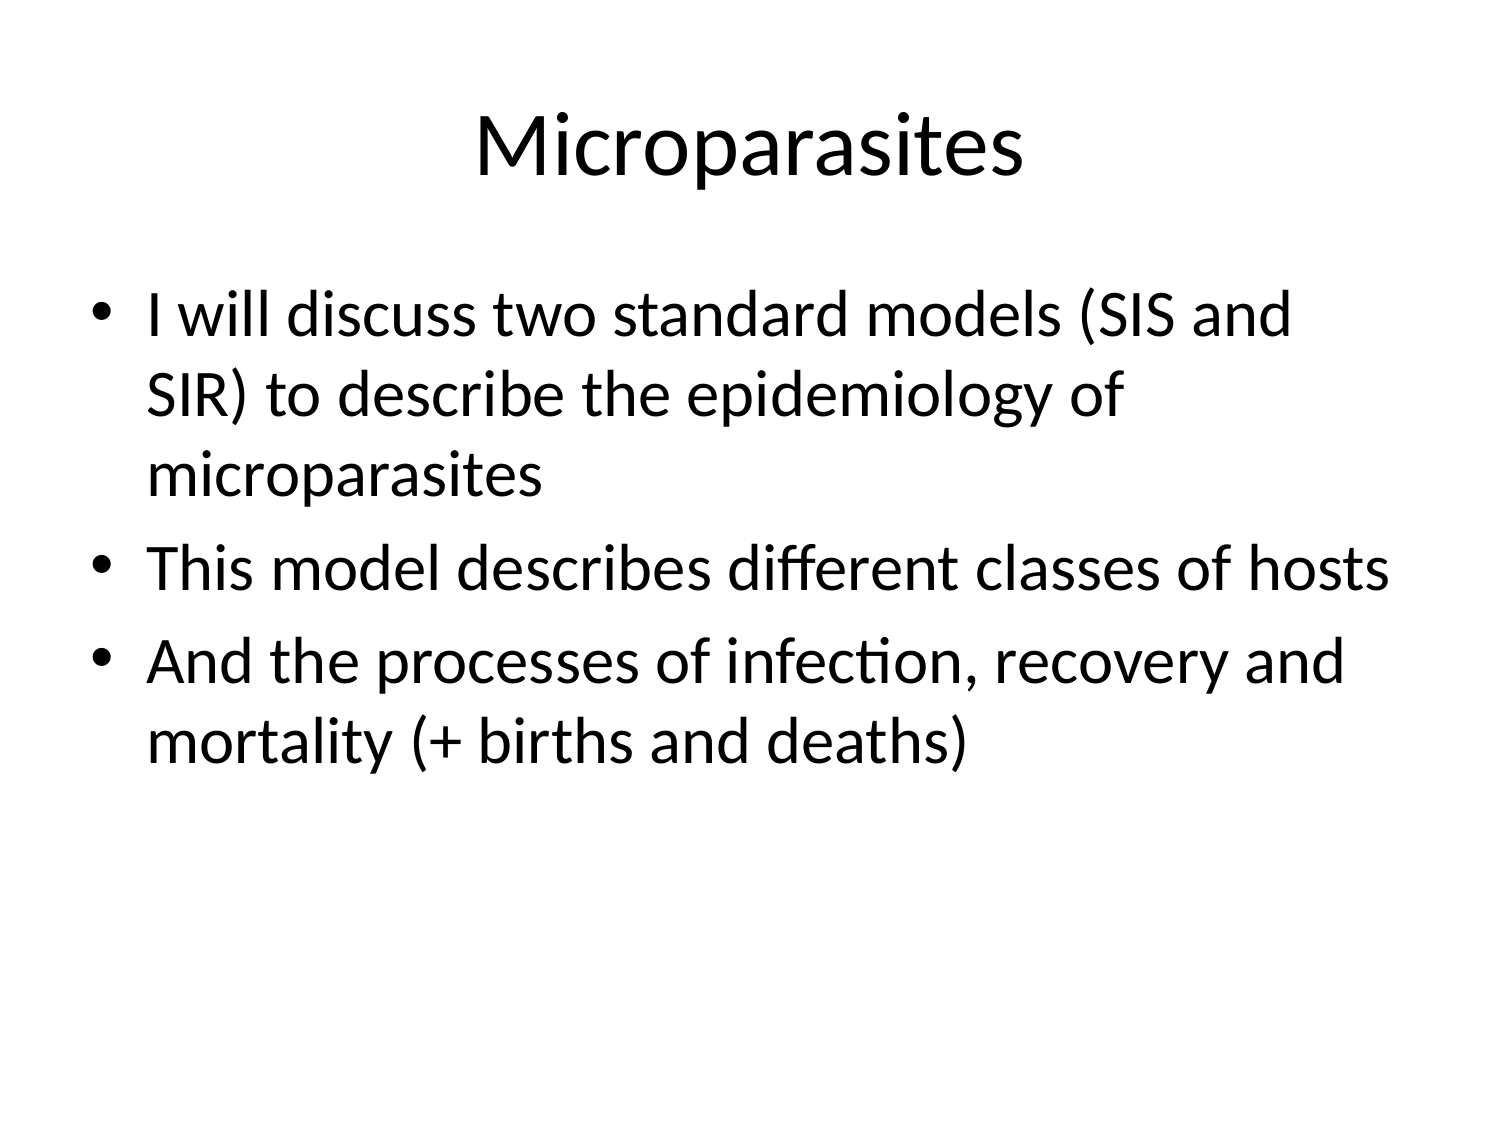

# Microparasites
I will discuss two standard models (SIS and SIR) to describe the epidemiology of microparasites
This model describes different classes of hosts
And the processes of infection, recovery and mortality (+ births and deaths)